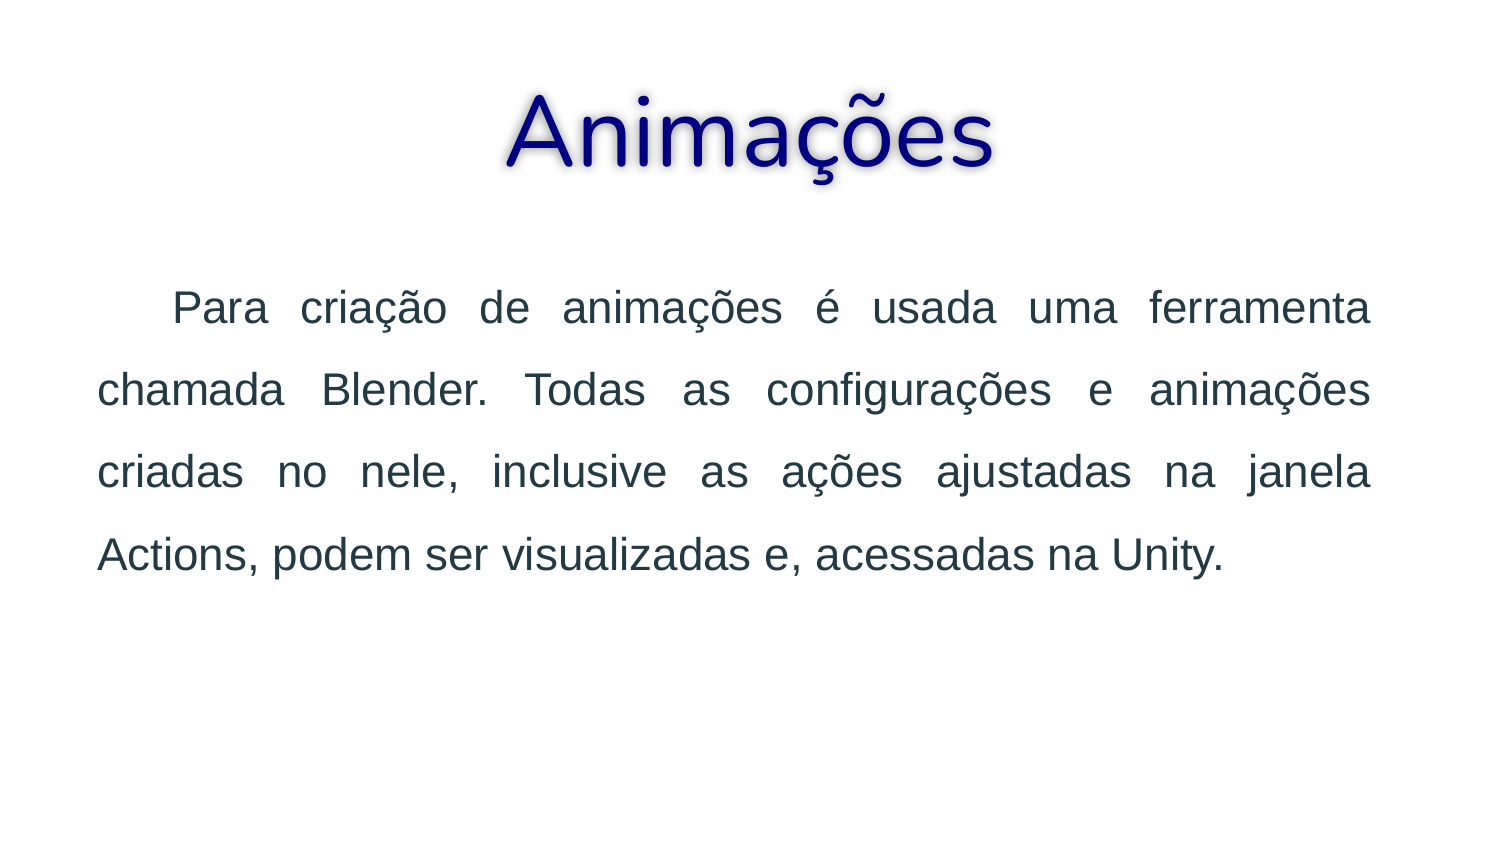

# Animações
Para criação de animações é usada uma ferramenta chamada Blender. Todas as configurações e animações criadas no nele, inclusive as ações ajustadas na janela Actions, podem ser visualizadas e, acessadas na Unity.